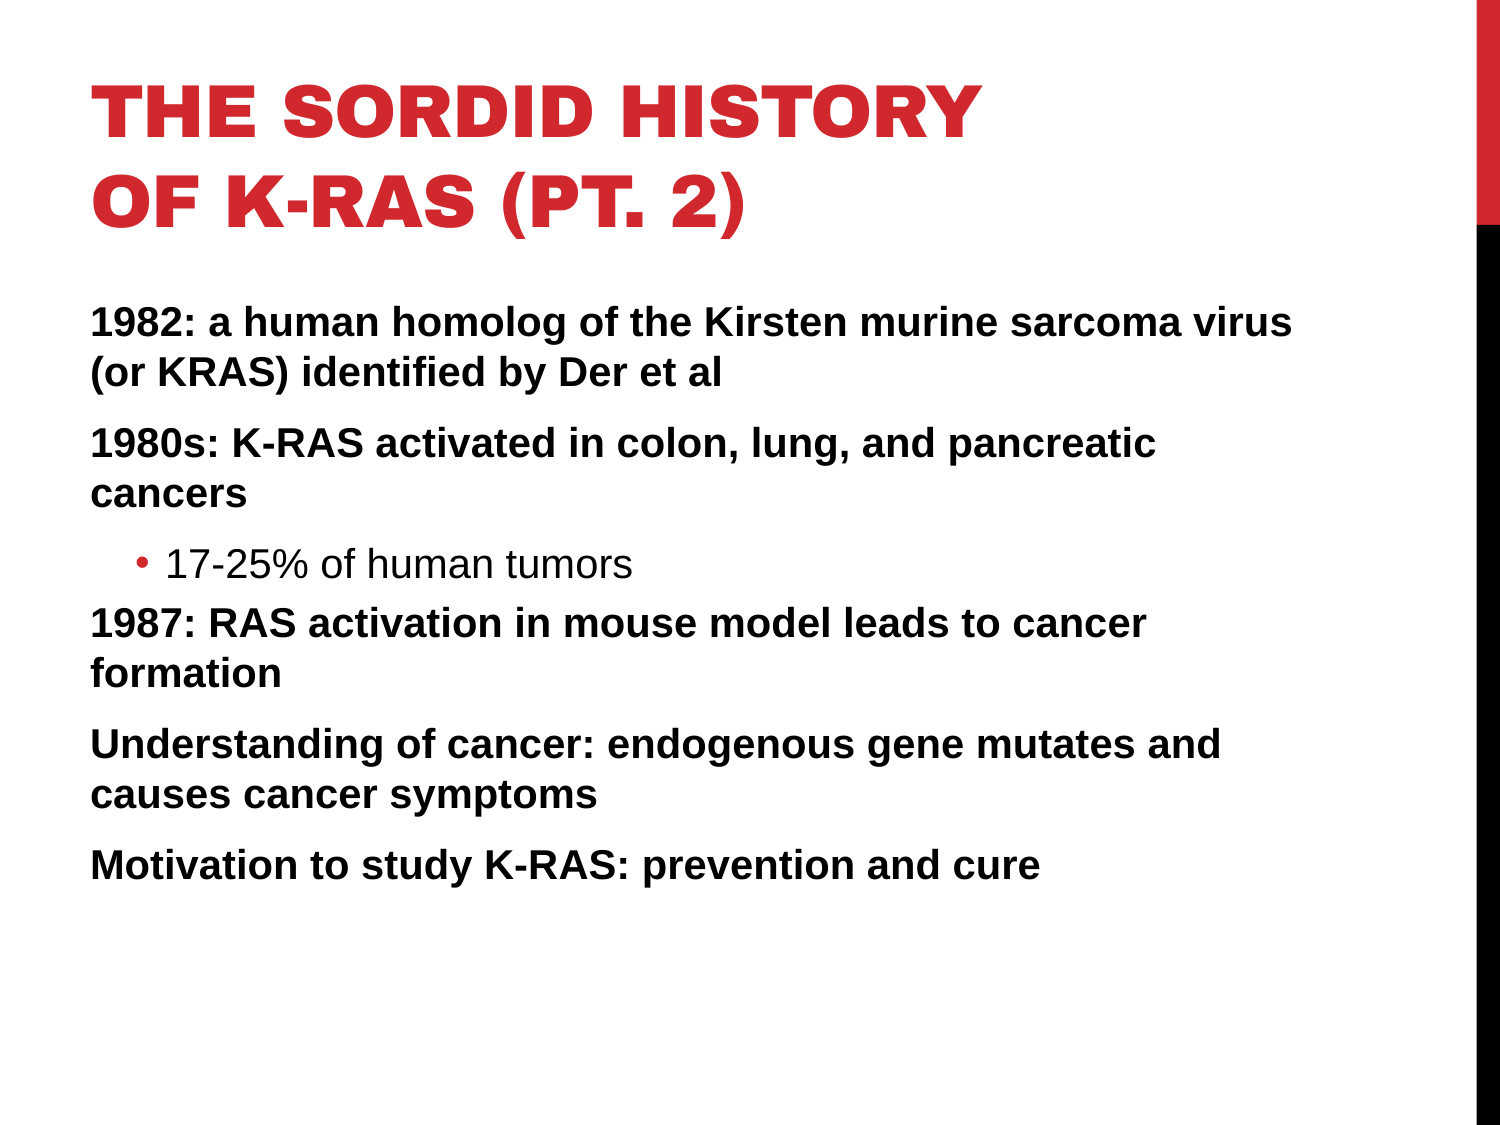

# The Sordid History of K-Ras (Pt. 2)
1982: a human homolog of the Kirsten murine sarcoma virus (or KRAS) identified by Der et al
1980s: K-RAS activated in colon, lung, and pancreatic cancers
17-25% of human tumors
1987: RAS activation in mouse model leads to cancer formation
Understanding of cancer: endogenous gene mutates and causes cancer symptoms
Motivation to study K-RAS: prevention and cure